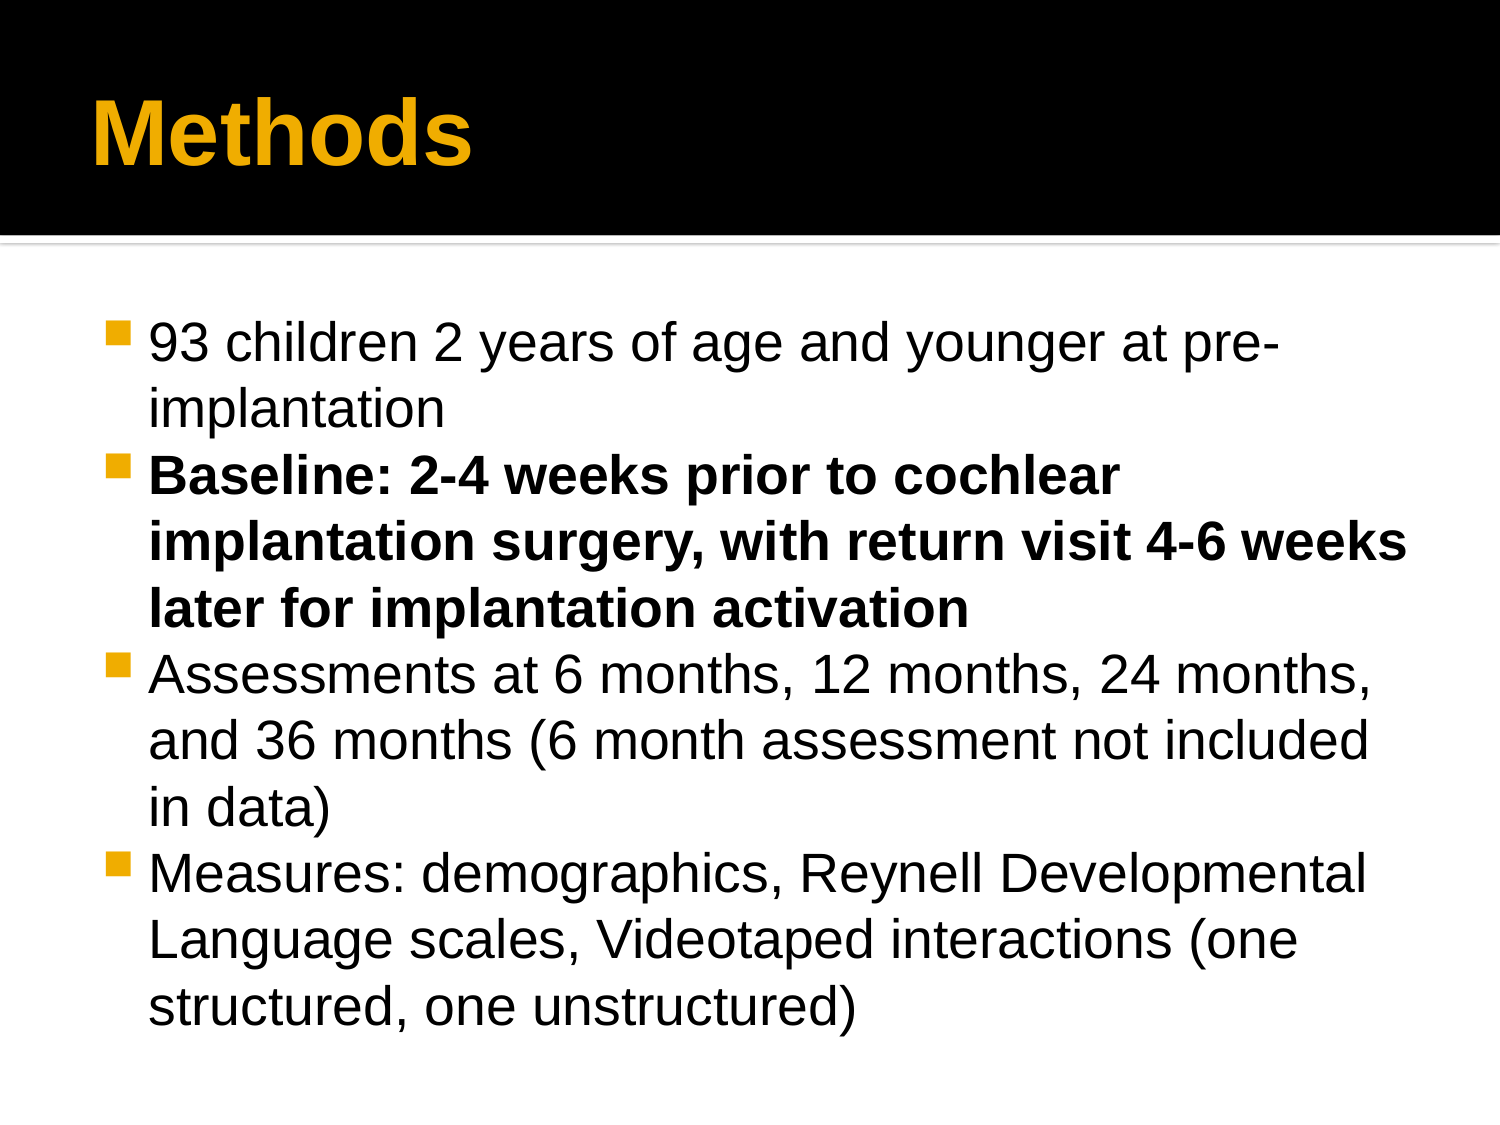

# Methods
93 children 2 years of age and younger at pre-implantation
Baseline: 2-4 weeks prior to cochlear implantation surgery, with return visit 4-6 weeks later for implantation activation
Assessments at 6 months, 12 months, 24 months, and 36 months (6 month assessment not included in data)
Measures: demographics, Reynell Developmental Language scales, Videotaped interactions (one structured, one unstructured)